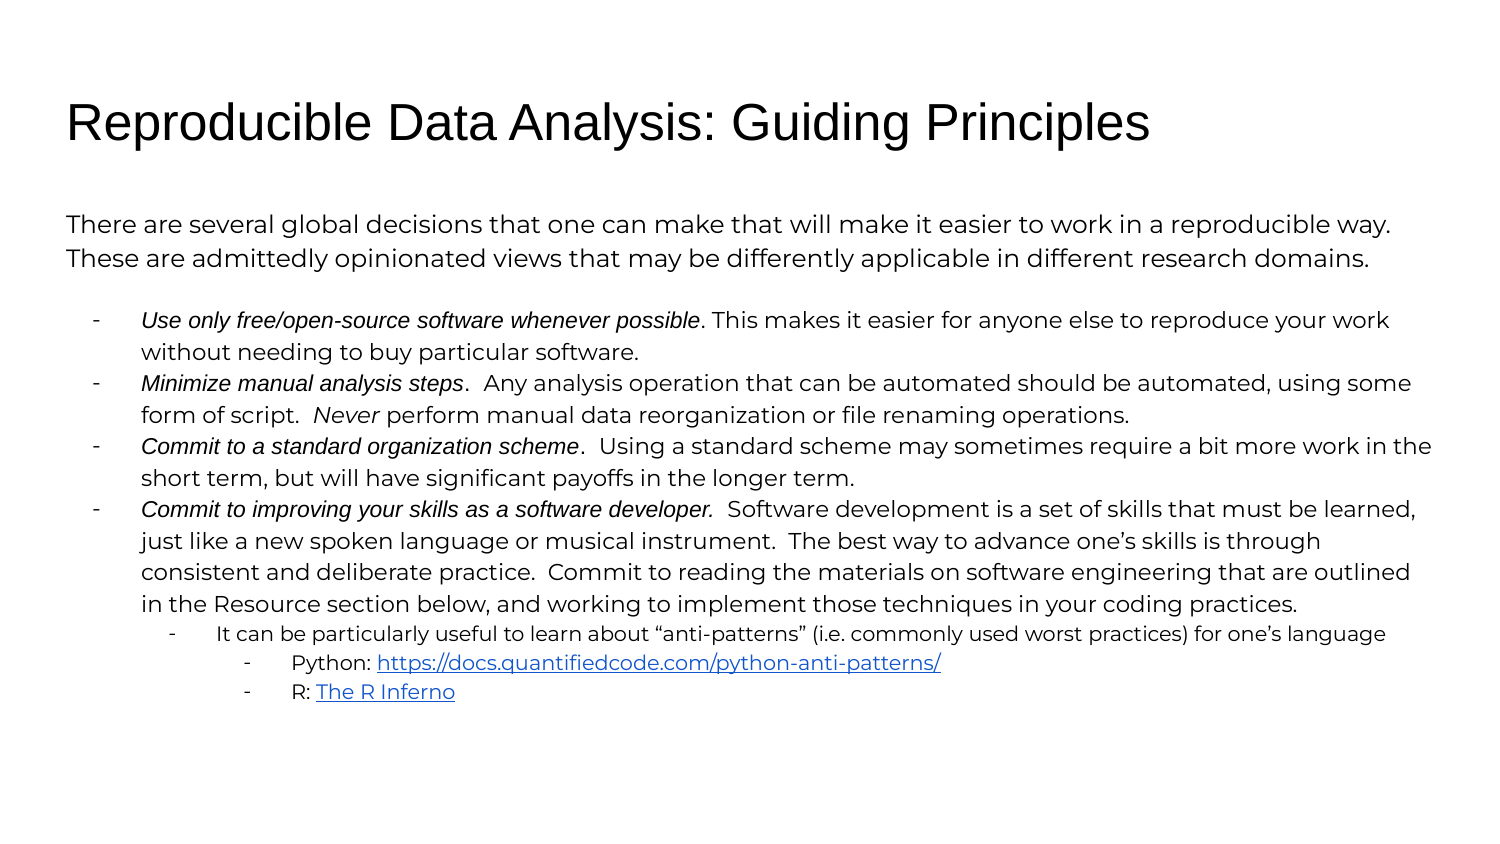

# Reproducible Data Analysis: Guiding Principles
There are several global decisions that one can make that will make it easier to work in a reproducible way.  These are admittedly opinionated views that may be differently applicable in different research domains.

Use only free/open-source software whenever possible. This makes it easier for anyone else to reproduce your work without needing to buy particular software.
Minimize manual analysis steps.  Any analysis operation that can be automated should be automated, using some form of script.  Never perform manual data reorganization or file renaming operations.
Commit to a standard organization scheme.  Using a standard scheme may sometimes require a bit more work in the short term, but will have significant payoffs in the longer term.
Commit to improving your skills as a software developer.  Software development is a set of skills that must be learned, just like a new spoken language or musical instrument.  The best way to advance one’s skills is through consistent and deliberate practice.  Commit to reading the materials on software engineering that are outlined in the Resource section below, and working to implement those techniques in your coding practices.
It can be particularly useful to learn about “anti-patterns” (i.e. commonly used worst practices) for one’s language
Python: https://docs.quantifiedcode.com/python-anti-patterns/
R: The R Inferno